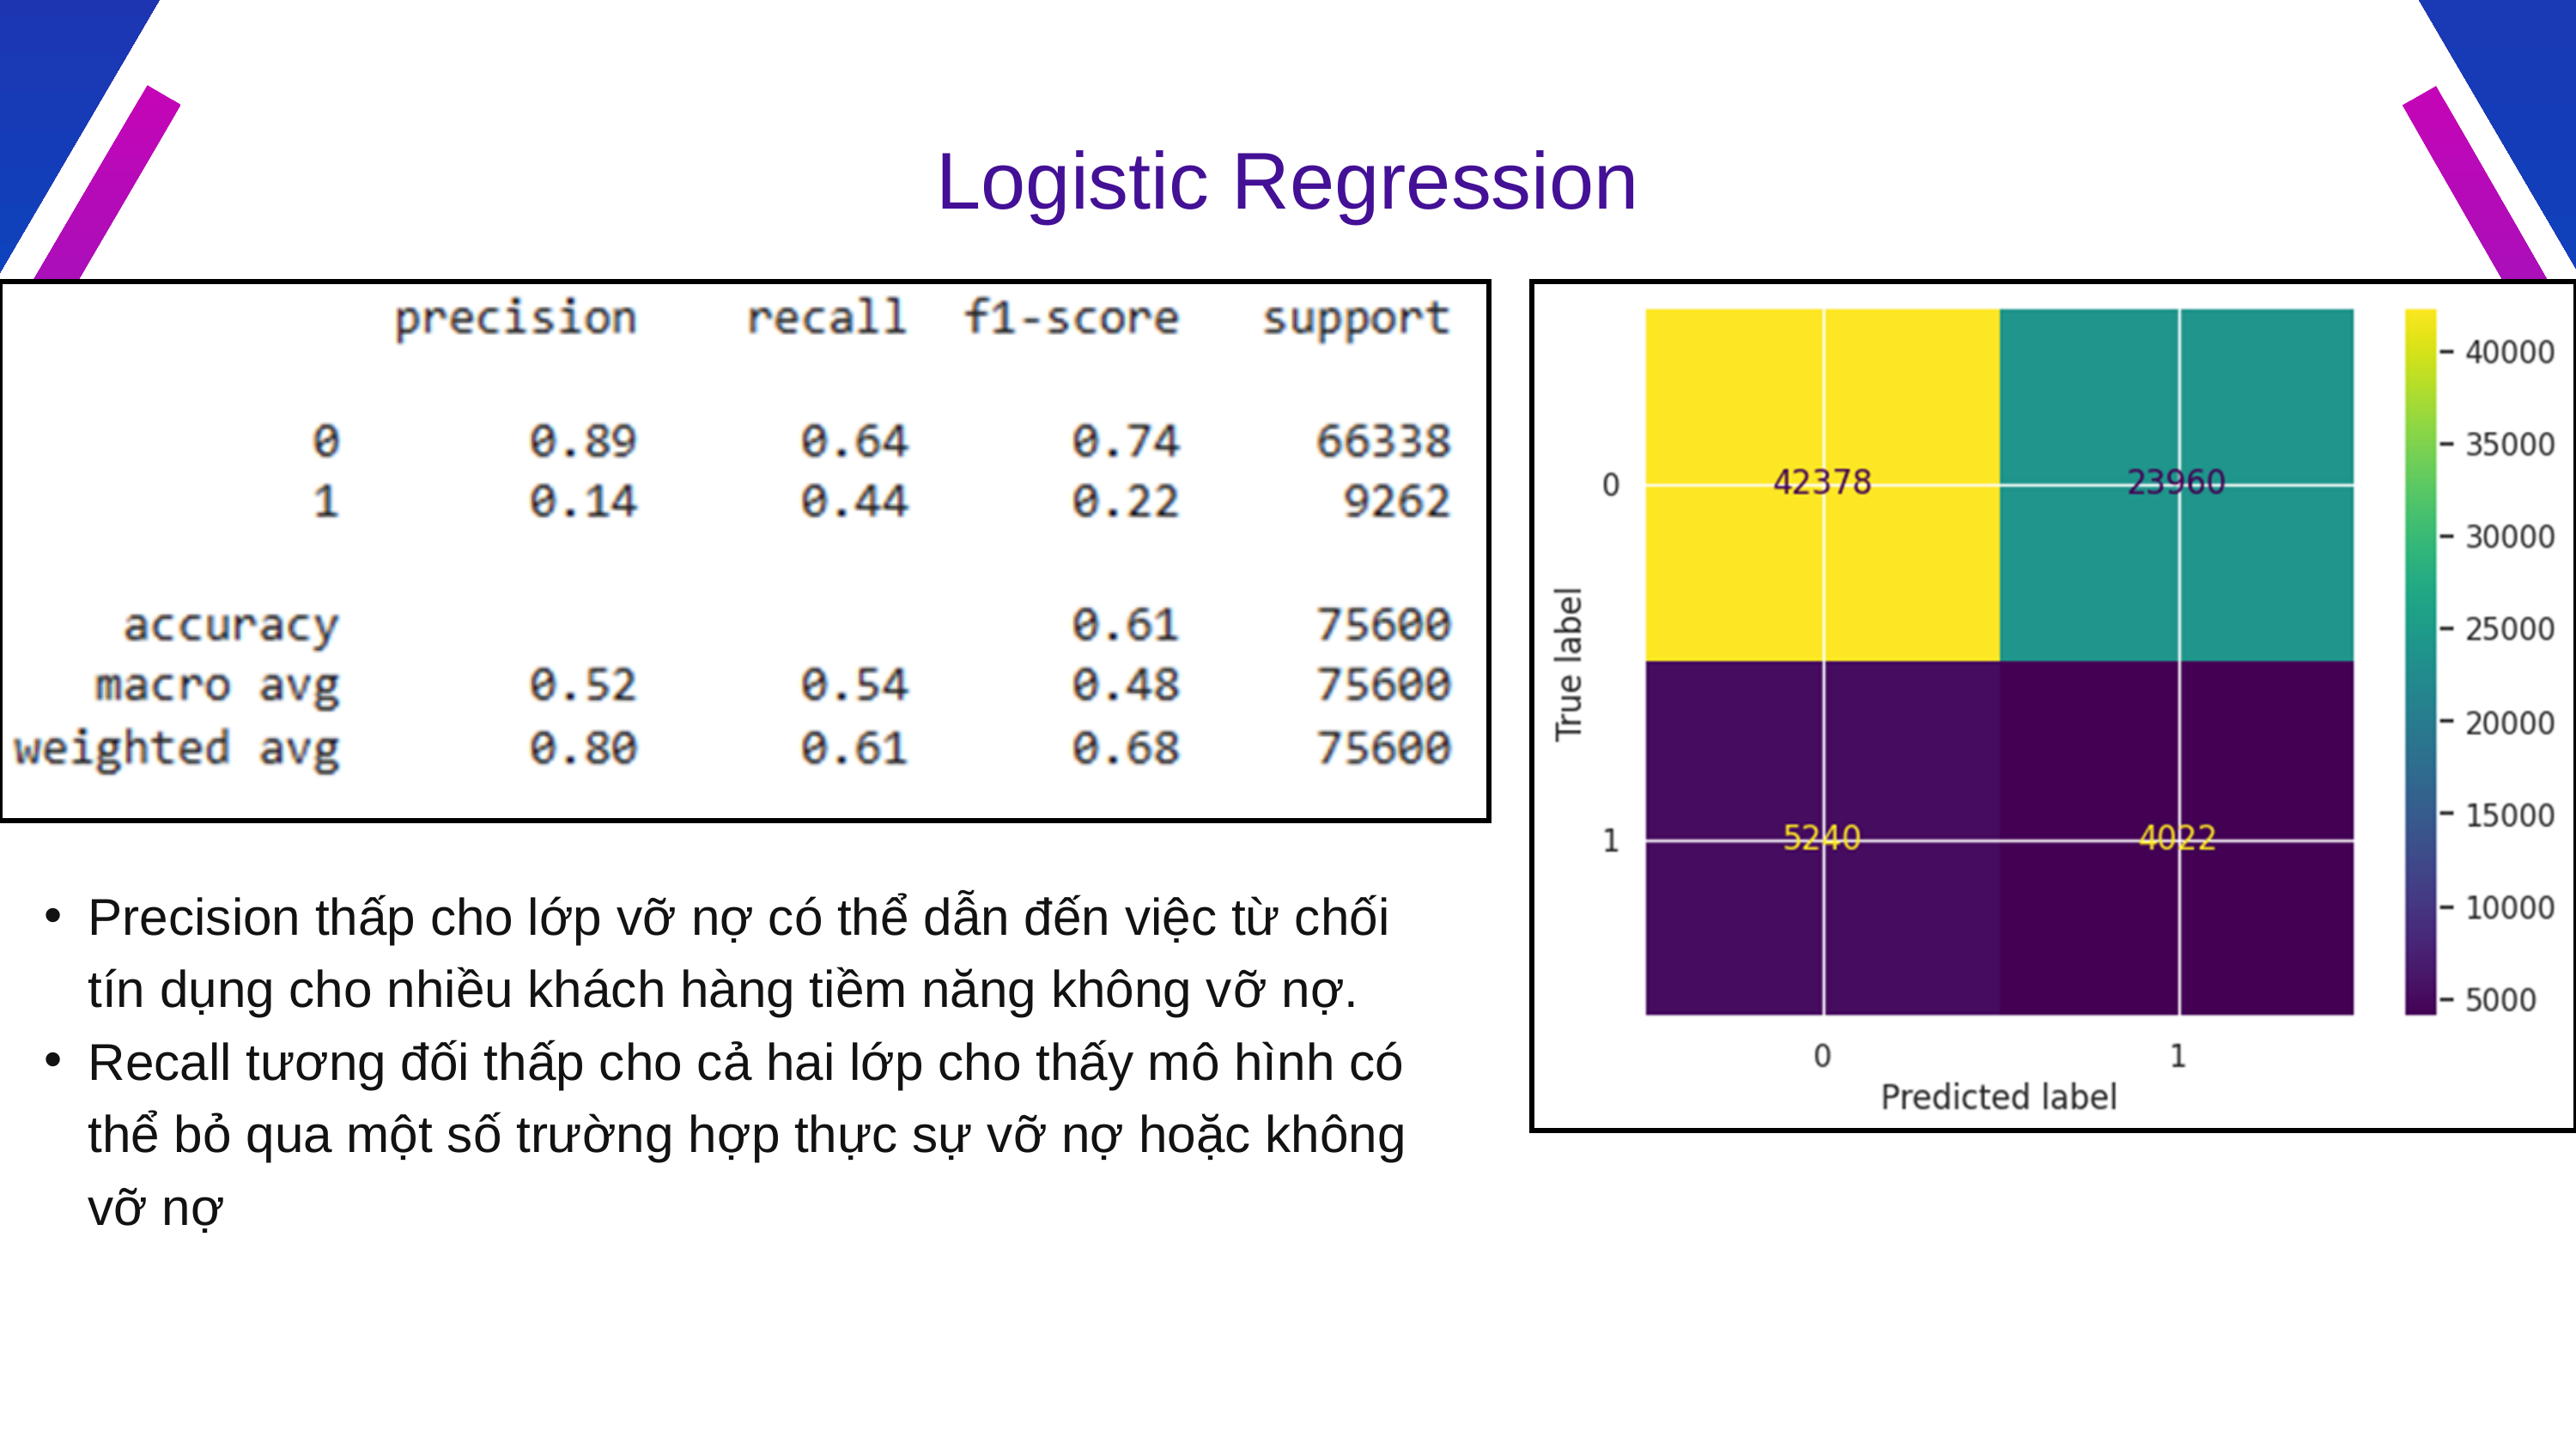

Logistic Regression

Precision thấp cho lớp vỡ nợ có thể dẫn đến việc từ chối tín dụng cho nhiều khách hàng tiềm năng không vỡ nợ.
Recall tương đối thấp cho cả hai lớp cho thấy mô hình có thể bỏ qua một số trường hợp thực sự vỡ nợ hoặc không vỡ nợ